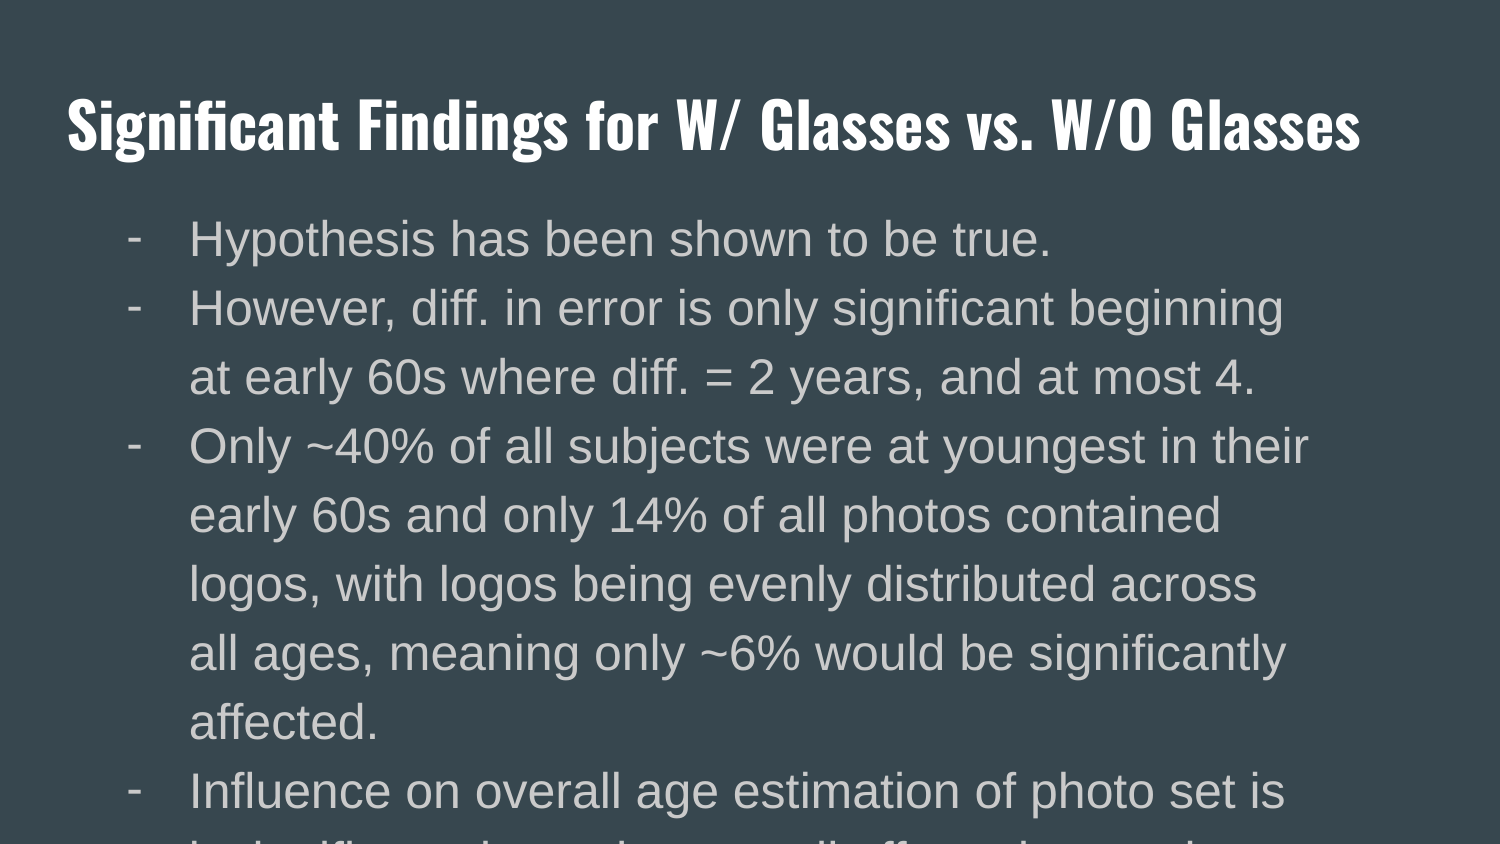

# Significant Findings for W/ Glasses vs. W/O Glasses
Hypothesis has been shown to be true.
However, diff. in error is only significant beginning at early 60s where diff. = 2 years, and at most 4.
Only ~40% of all subjects were at youngest in their early 60s and only 14% of all photos contained logos, with logos being evenly distributed across all ages, meaning only ~6% would be significantly affected.
Influence on overall age estimation of photo set is insignificant due to how small affected group is.